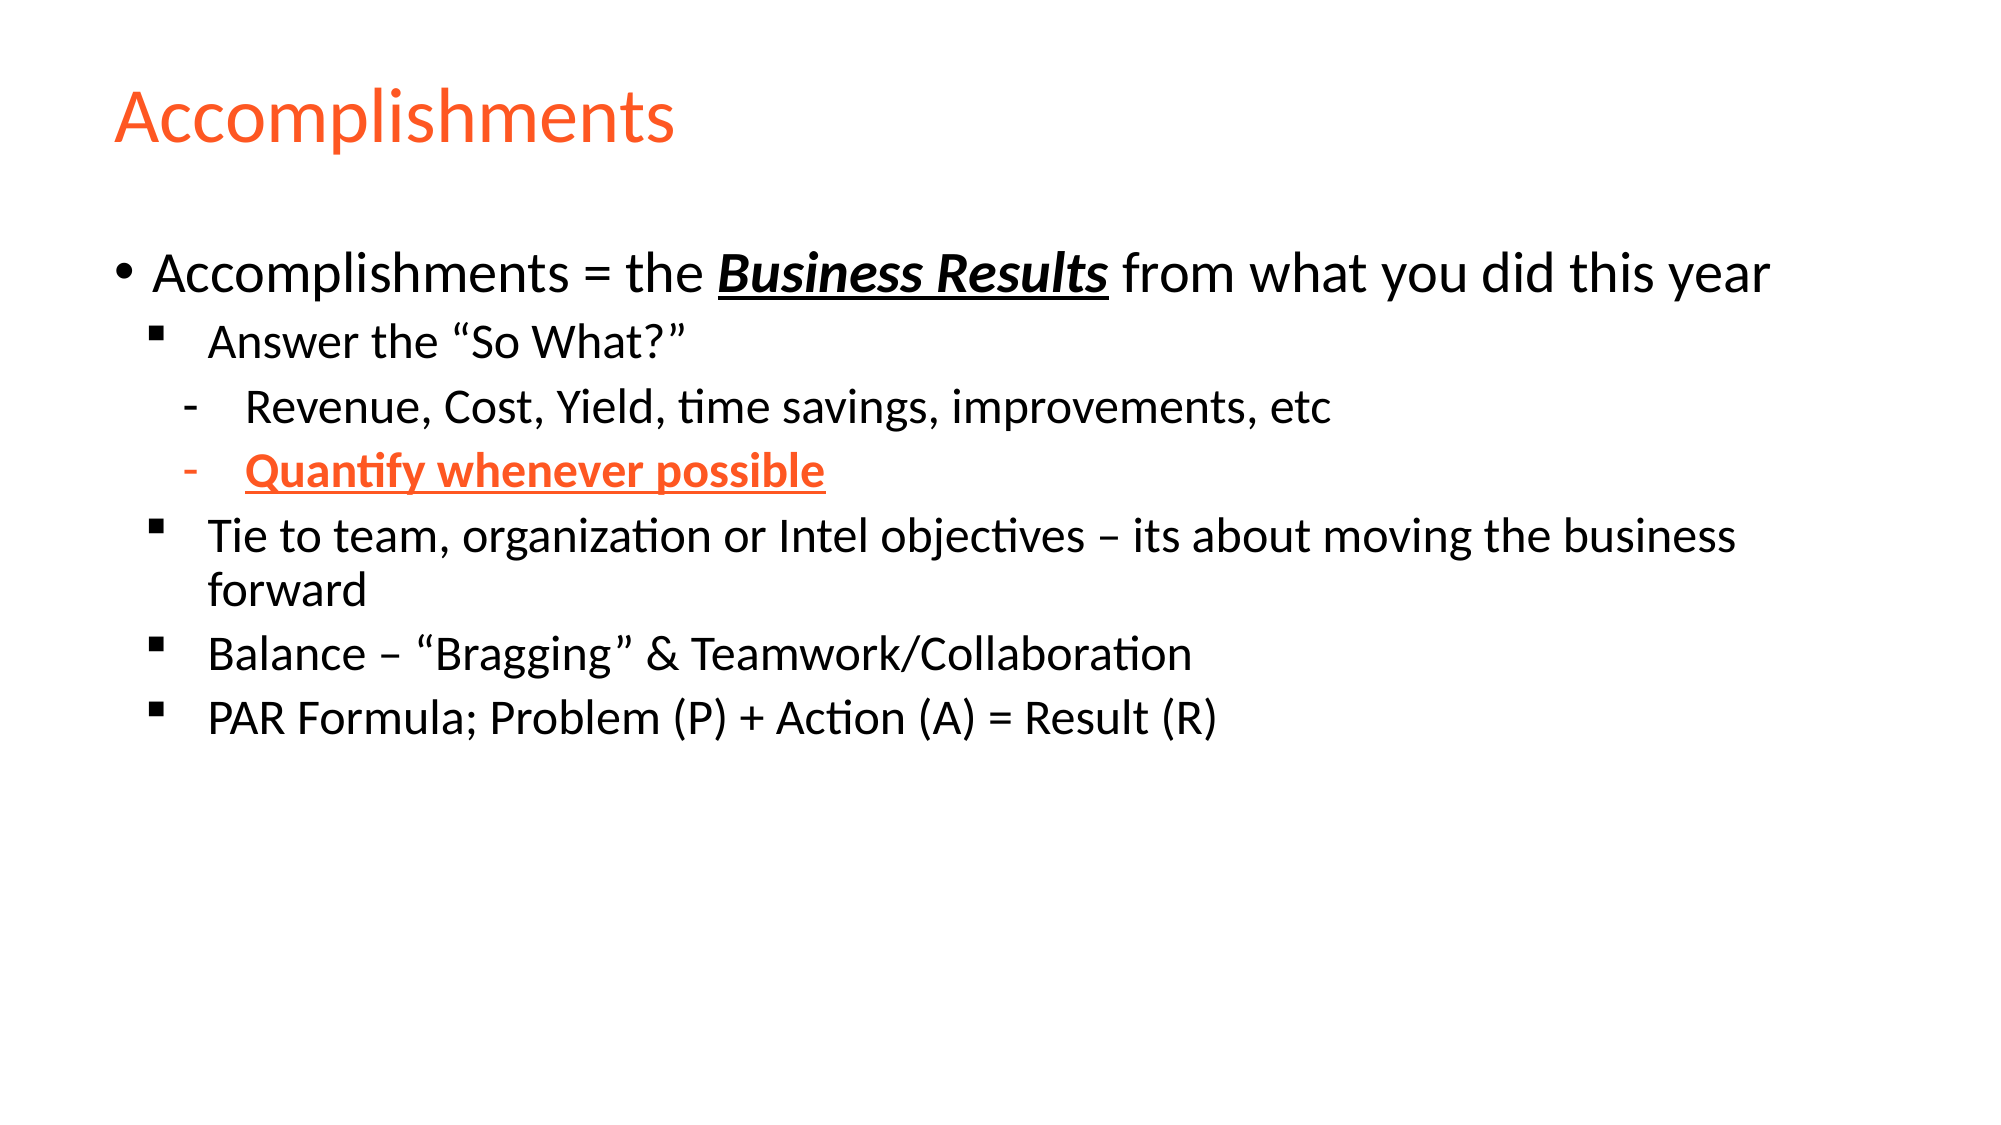

# Accomplishments
Accomplishments = the Business Results from what you did this year
Answer the “So What?”
Revenue, Cost, Yield, time savings, improvements, etc
Quantify whenever possible
Tie to team, organization or Intel objectives – its about moving the business forward
Balance – “Bragging” & Teamwork/Collaboration
PAR Formula; Problem (P) + Action (A) = Result (R)